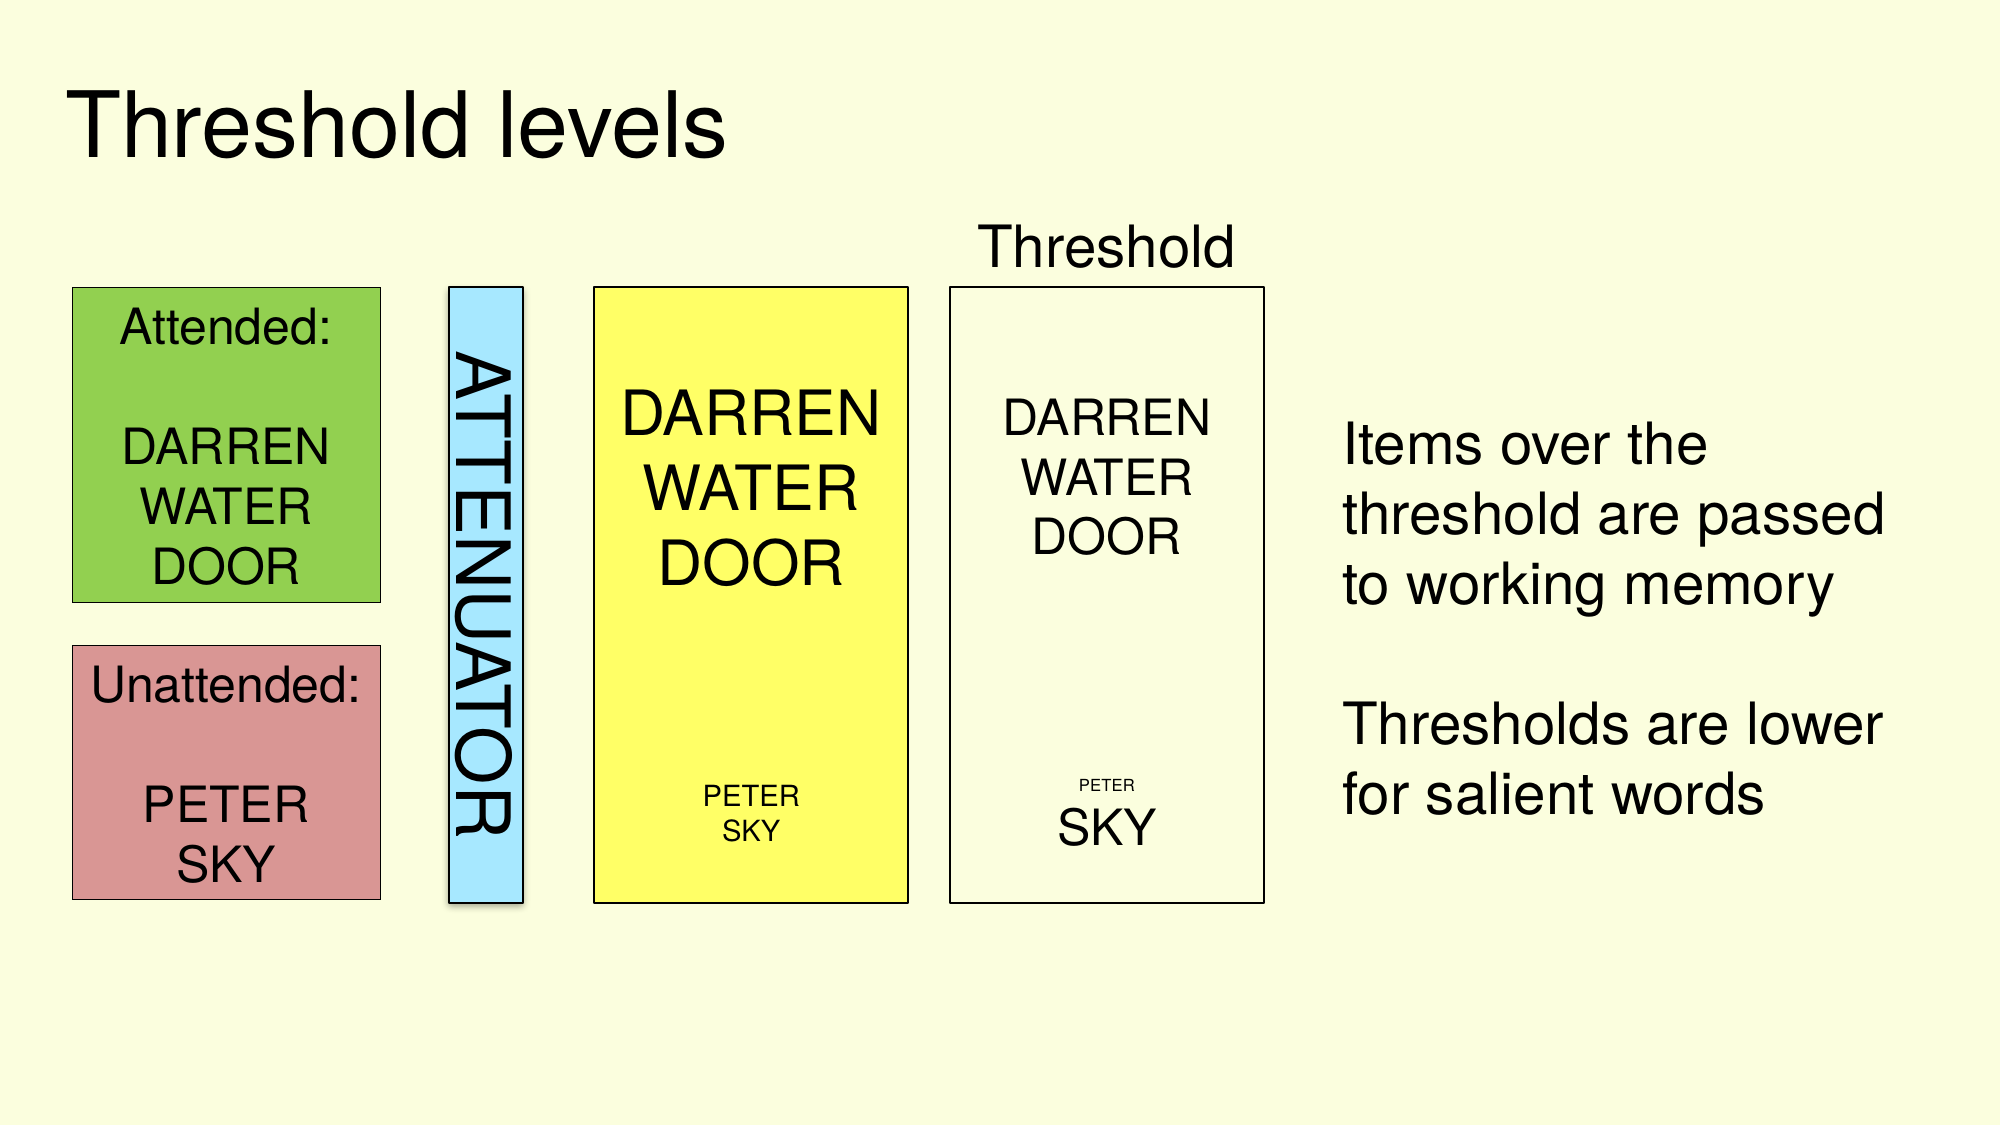

Threshold levels
Threshold
Attended:

DARREN
WATER
DOOR

DARREN
WATER
DOOR

PETER
SKY
ATTENUATOR

DARREN
WATER
DOOR

PETER
SKY
Items over the threshold are passed to working memory

Thresholds are lower for salient words
Unattended:

PETER
SKY